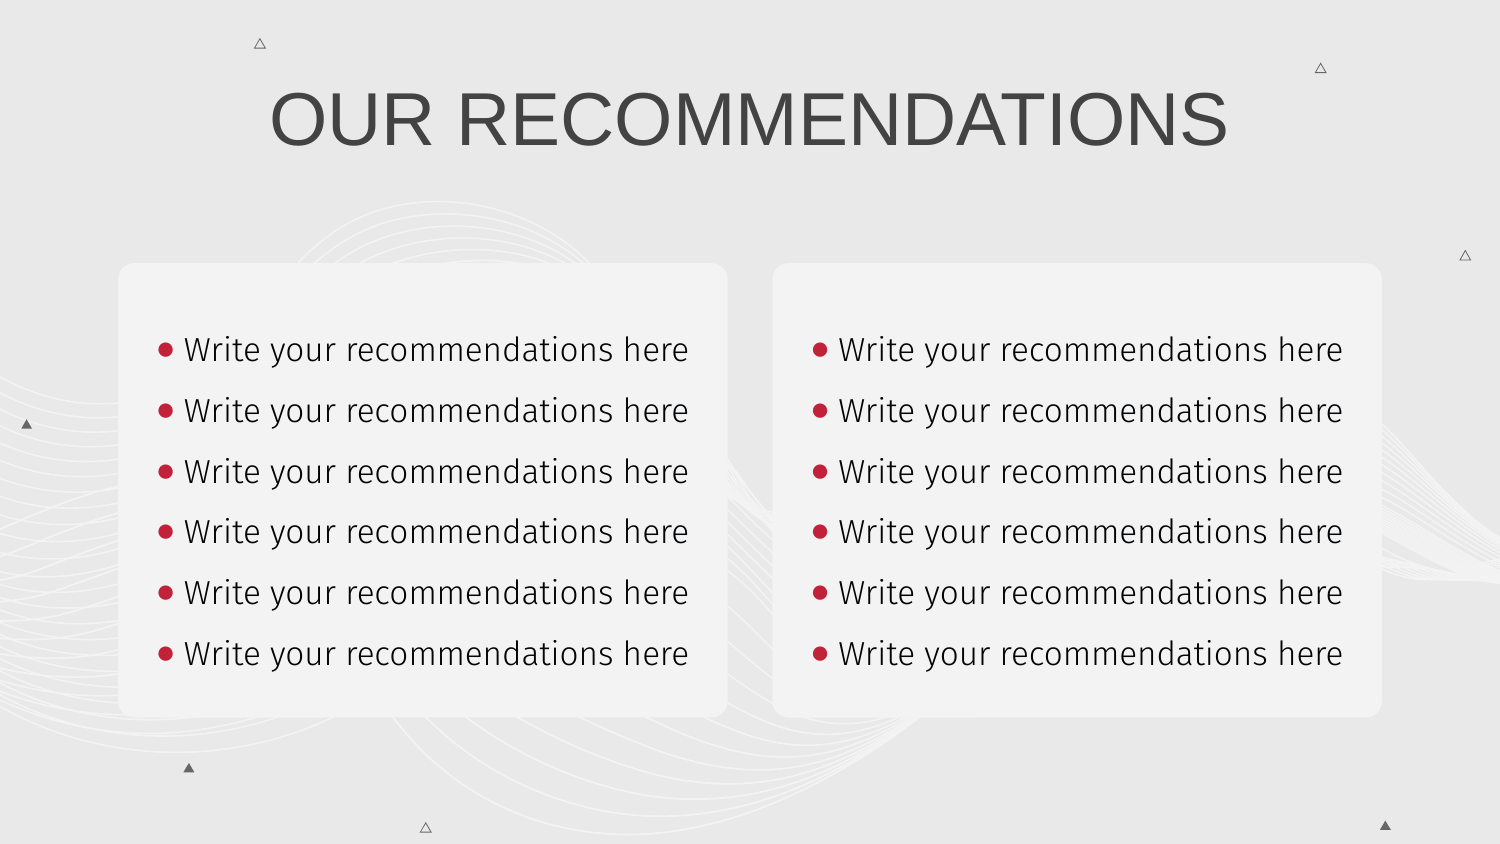

# OUR RECOMMENDATIONS

Write your recommendations here
Write your recommendations here
Write your recommendations here
Write your recommendations here
Write your recommendations here
Write your recommendations here
Write your recommendations here
Write your recommendations here
Write your recommendations here
Write your recommendations here
Write your recommendations here
Write your recommendations here